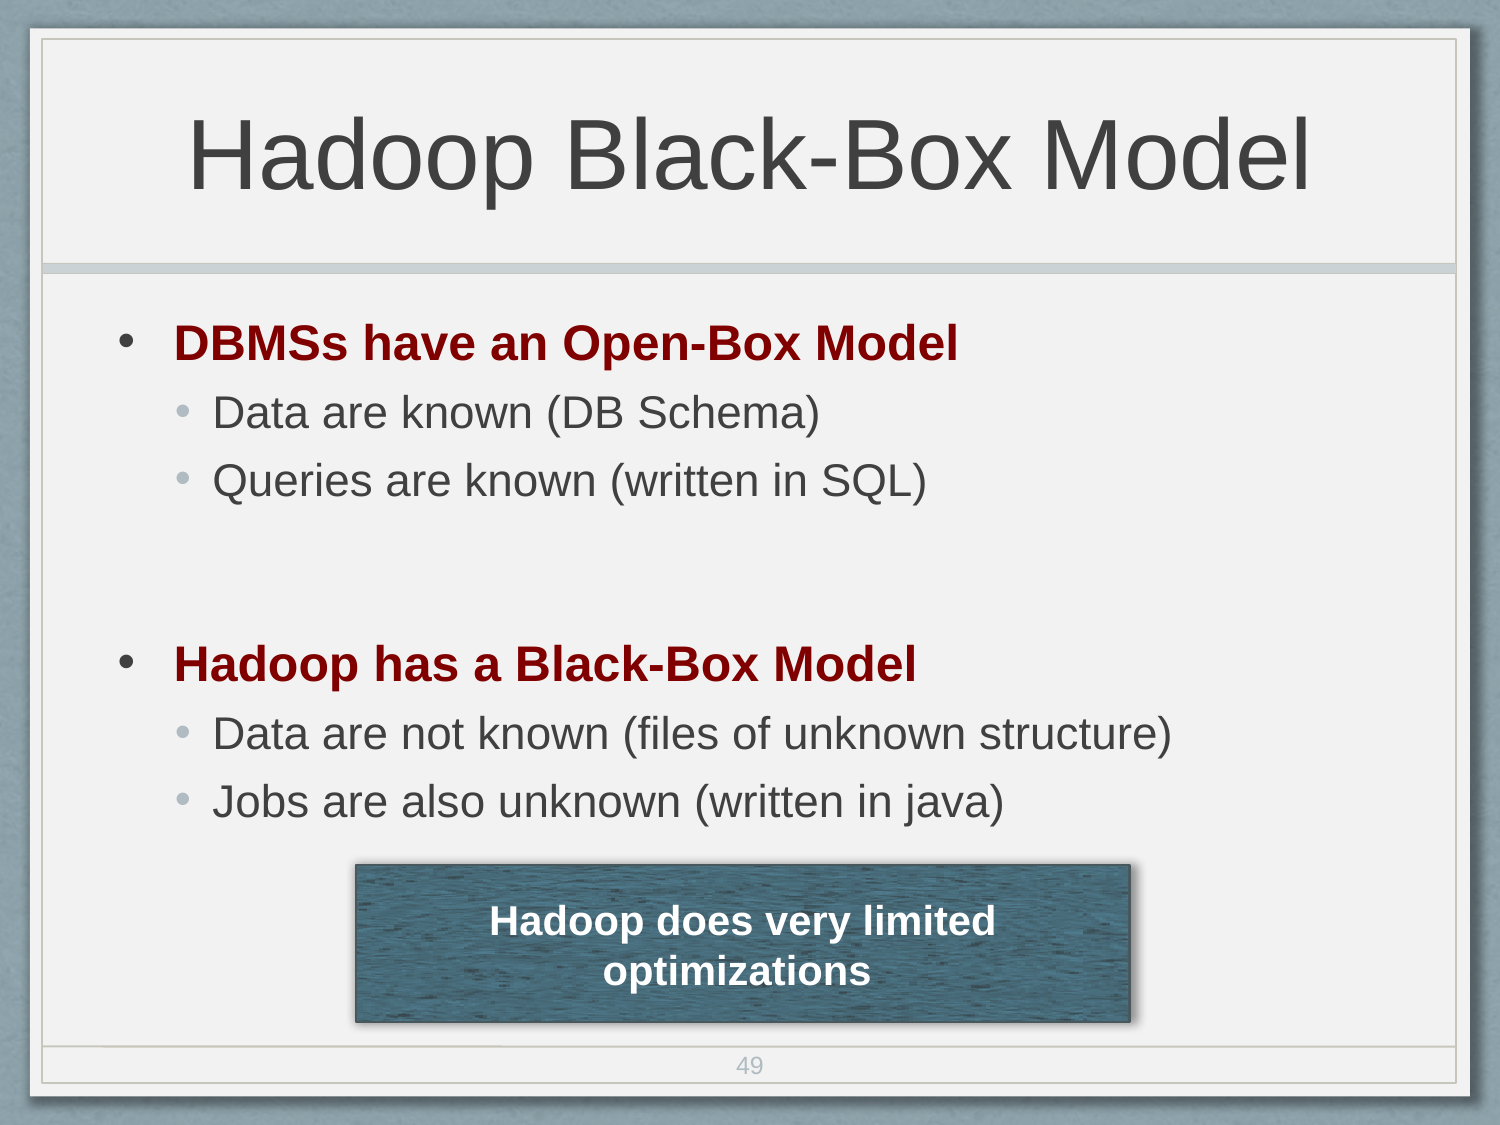

# Hadoop Black-Box Model
DBMSs have an Open-Box Model
Data are known (DB Schema)
Queries are known (written in SQL)

Hadoop has a Black-Box Model
Data are not known (files of unknown structure)
Jobs are also unknown (written in java)

Hadoop does very limited optimizations
49